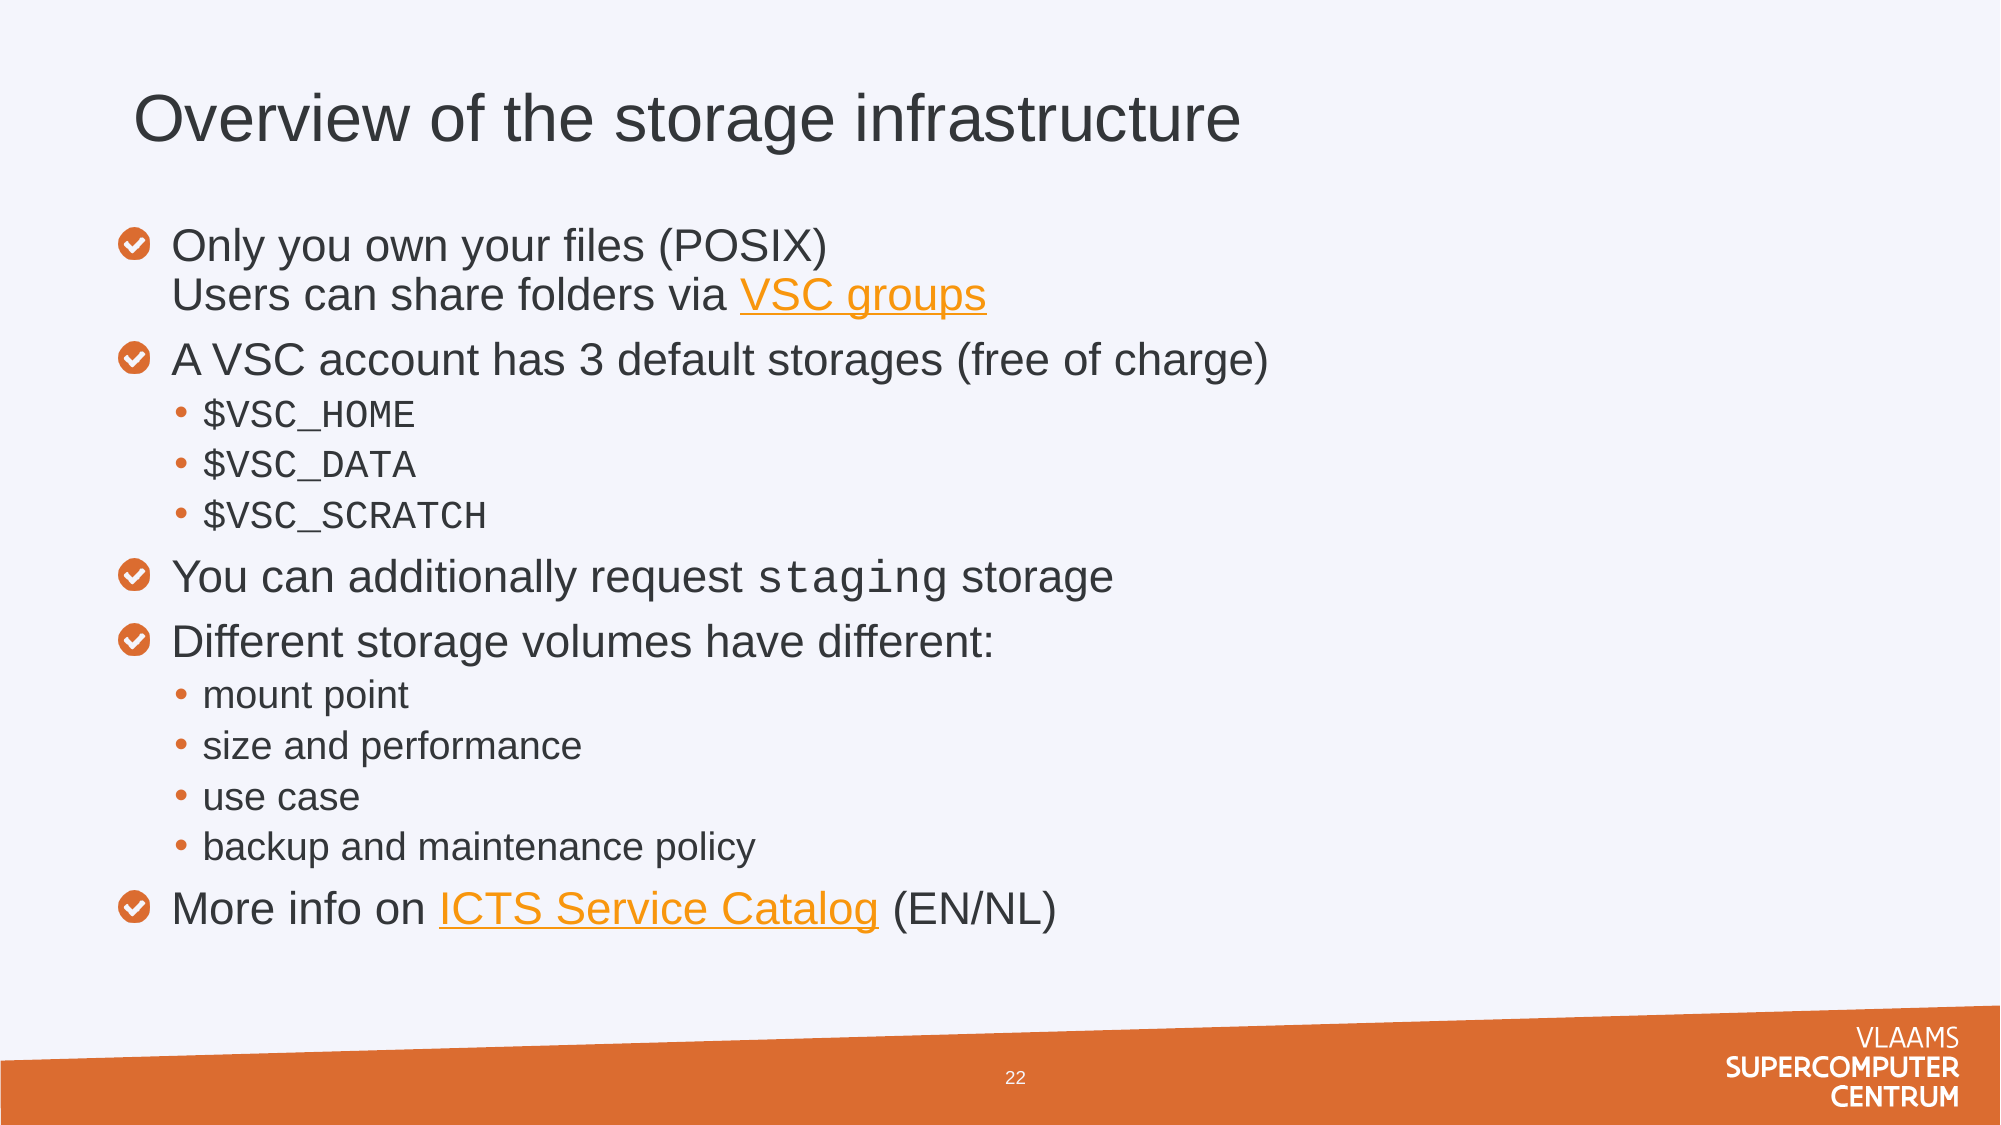

Overview of the storage infrastructure
Only you own your files (POSIX)
Users can share folders via VSC groups
A VSC account has 3 default storages (free of charge)
$VSC_HOME
$VSC_DATA
$VSC_SCRATCH
You can additionally request staging storage
Different storage volumes have different:
mount point
size and performance
use case
backup and maintenance policy
More info on ICTS Service Catalog (EN/NL)
22